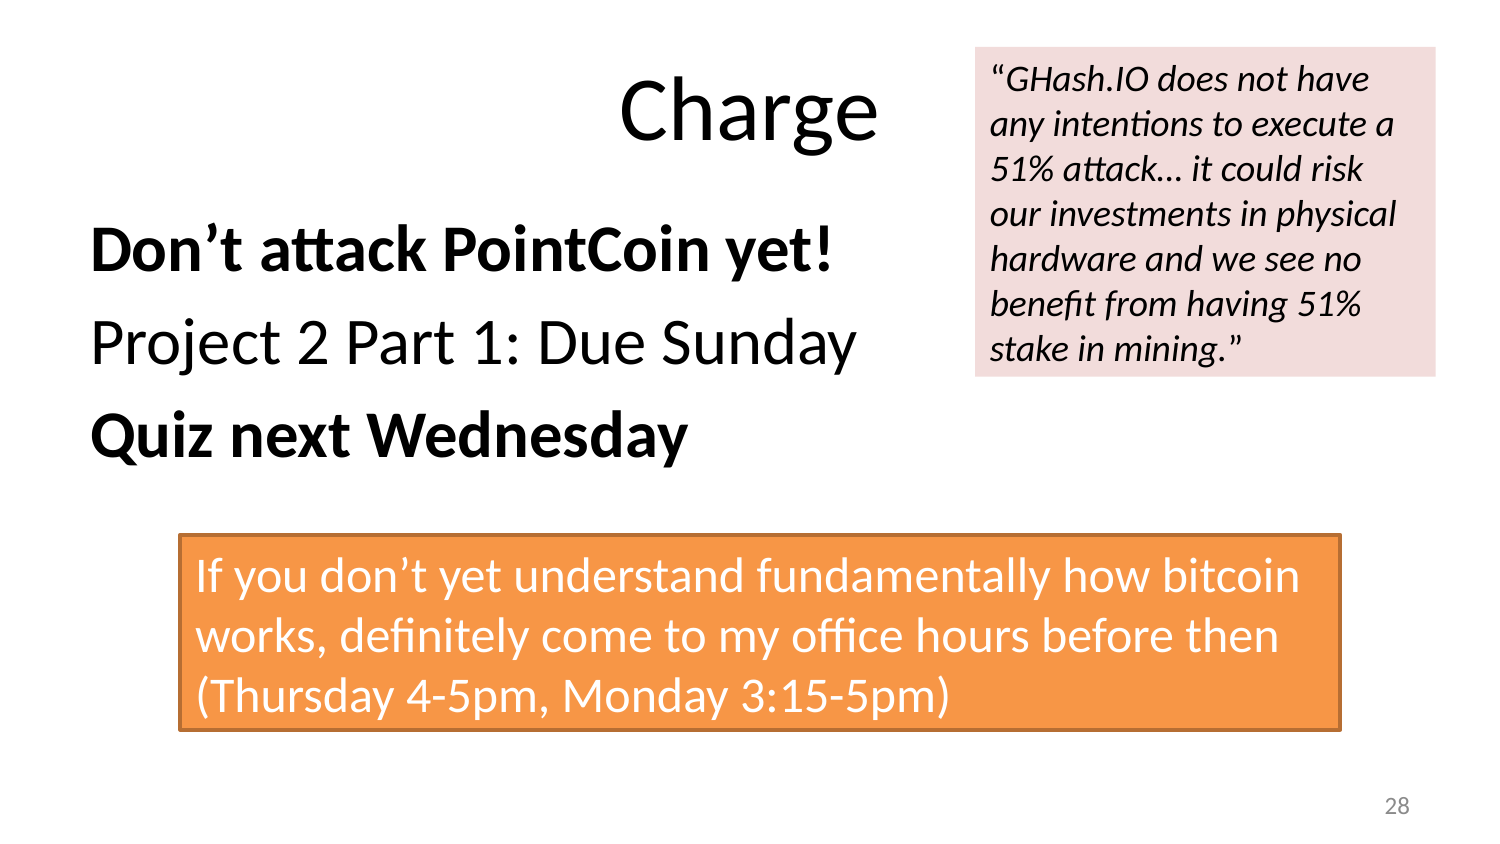

# Charge
“GHash.IO does not have any intentions to execute a 51% attack… it could risk our investments in physical hardware and we see no benefit from having 51% stake in mining.”
Don’t attack PointCoin yet!
Project 2 Part 1: Due Sunday
Quiz next Wednesday

If you don’t yet understand fundamentally how bitcoin works, definitely come to my office hours before then (Thursday 4-5pm, Monday 3:15-5pm)
28